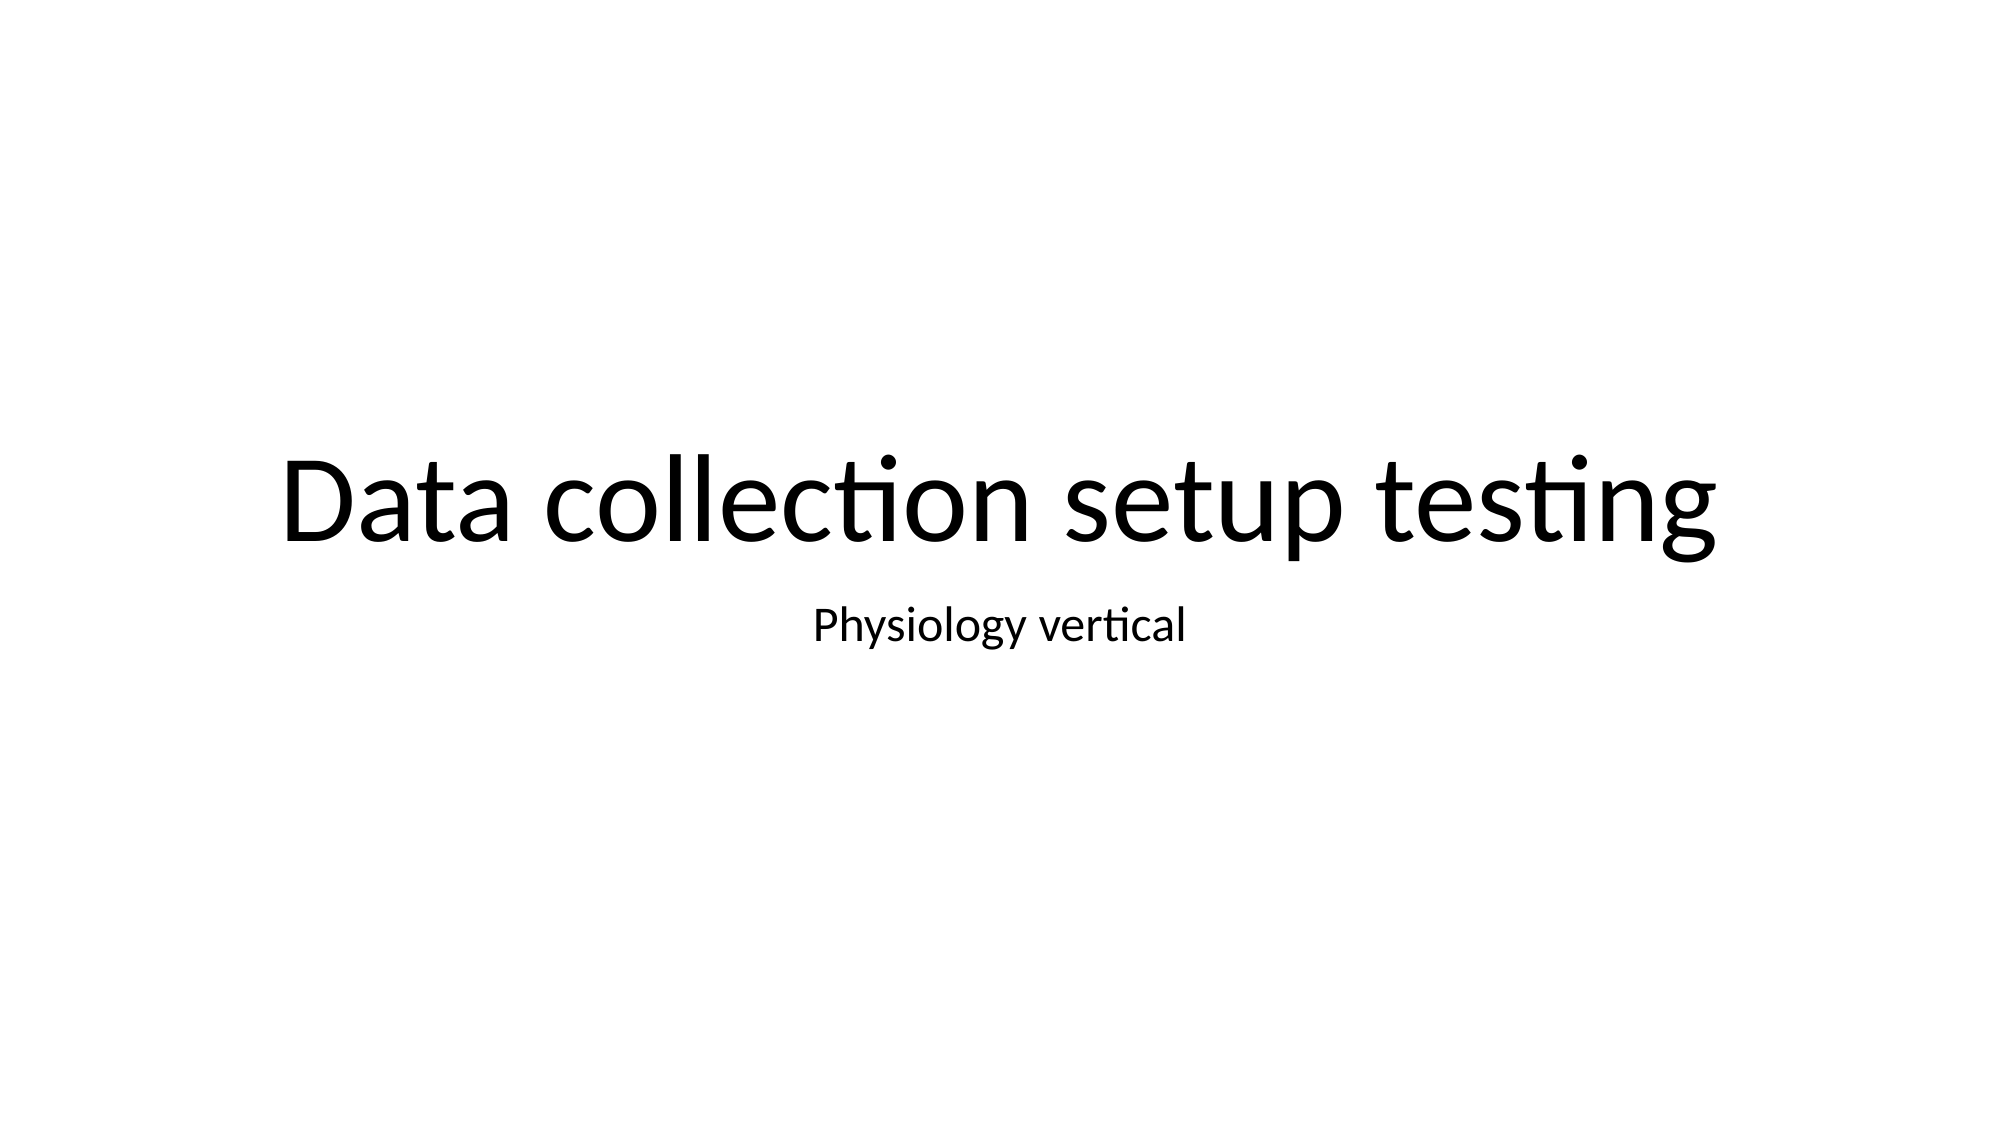

# Data collection setup testing
Physiology vertical